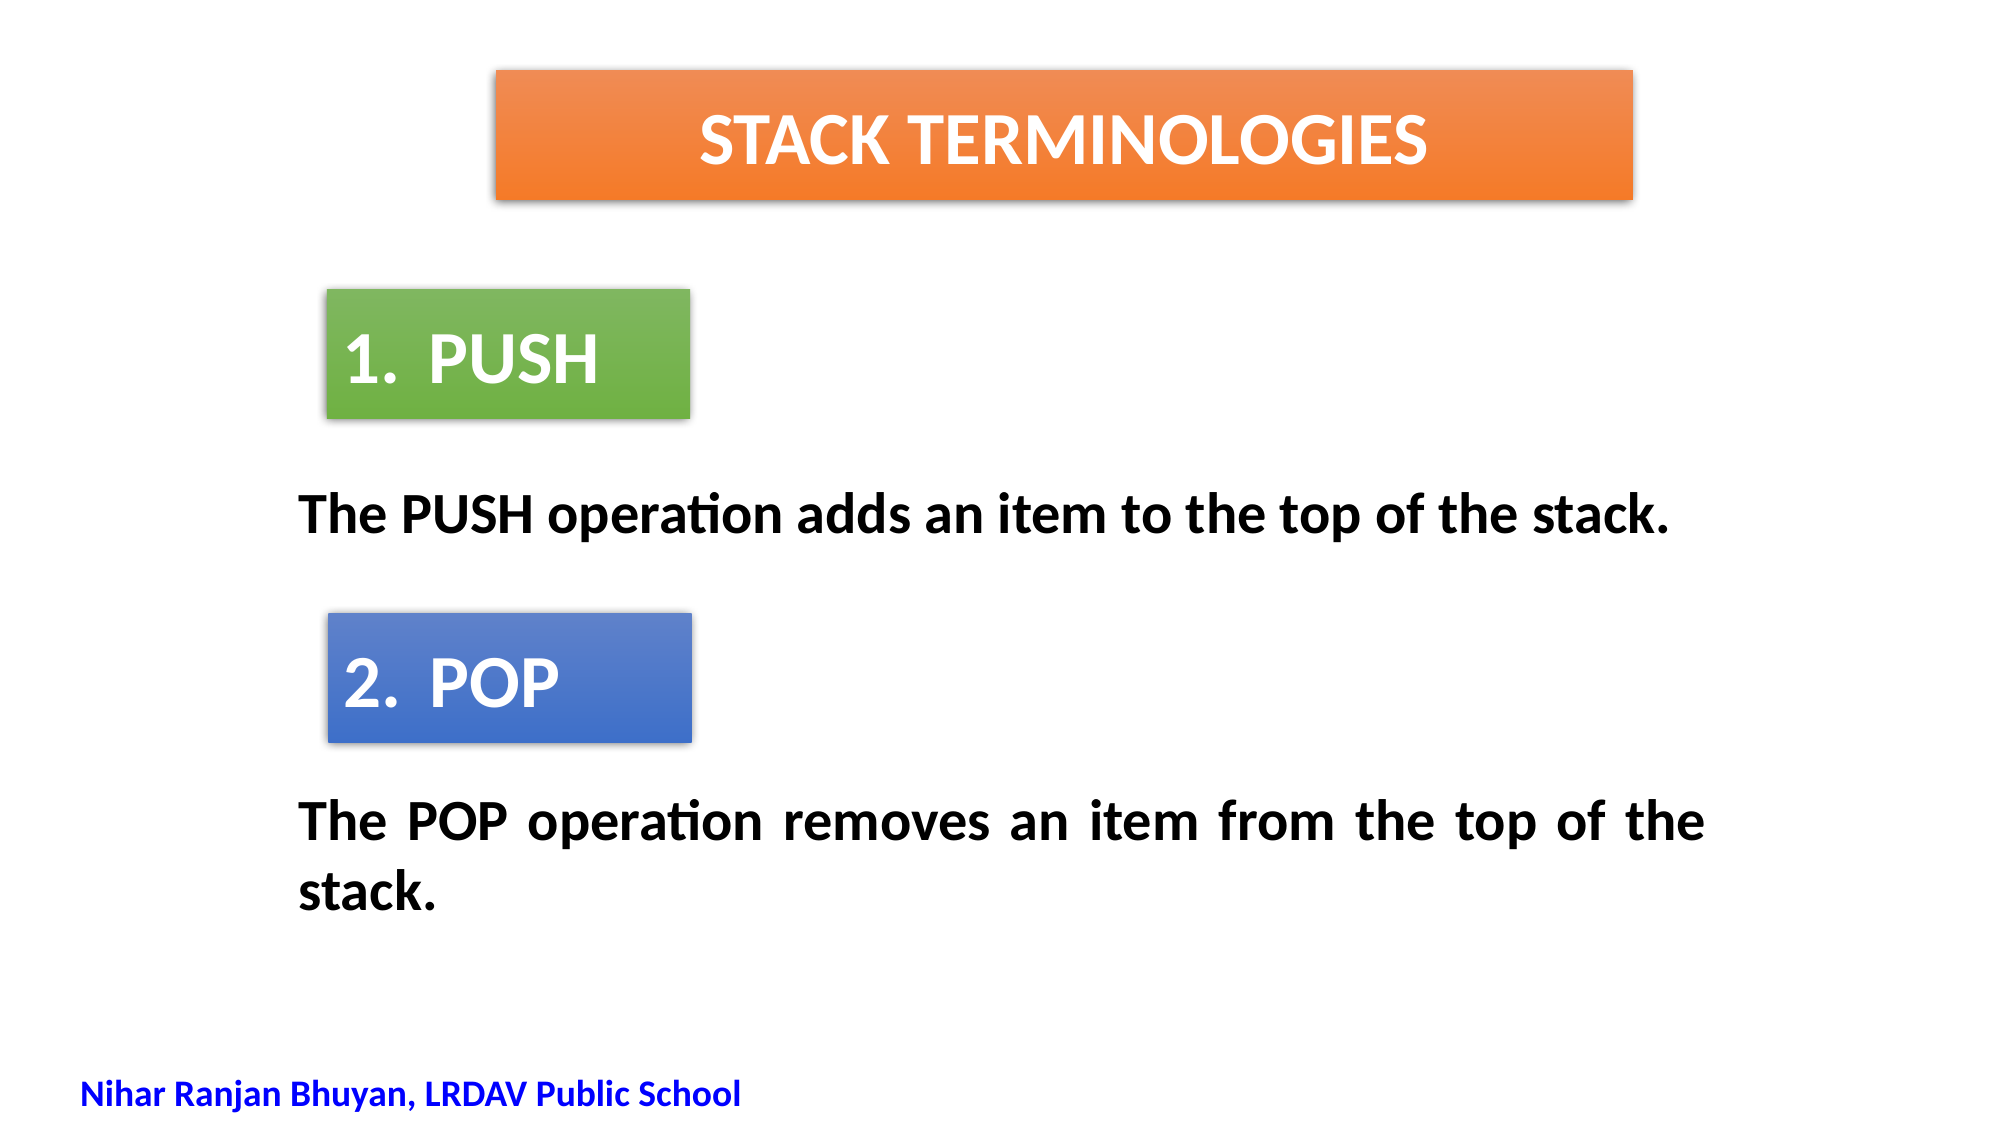

STACK TERMINOLOGIES

The PUSH operation adds an item to the top of the stack.

The POP operation removes an item from the top of the stack.
1.	PUSH
2.	POP
Nihar Ranjan Bhuyan, LRDAV Public School